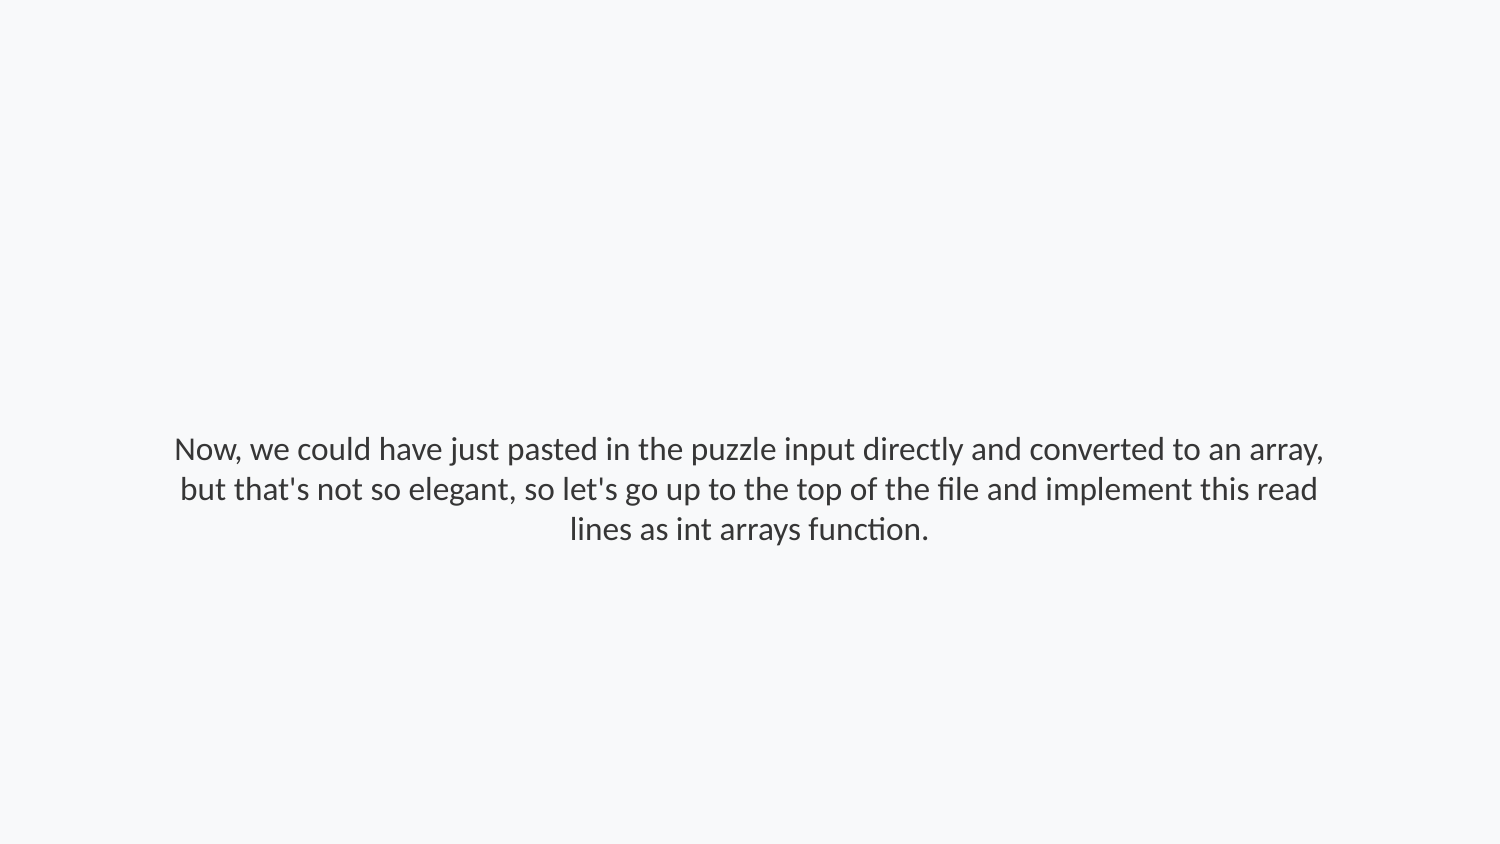

Now, we could have just pasted in the puzzle input directly and converted to an array, but that's not so elegant, so let's go up to the top of the file and implement this read lines as int arrays function.
Step 87 of 264